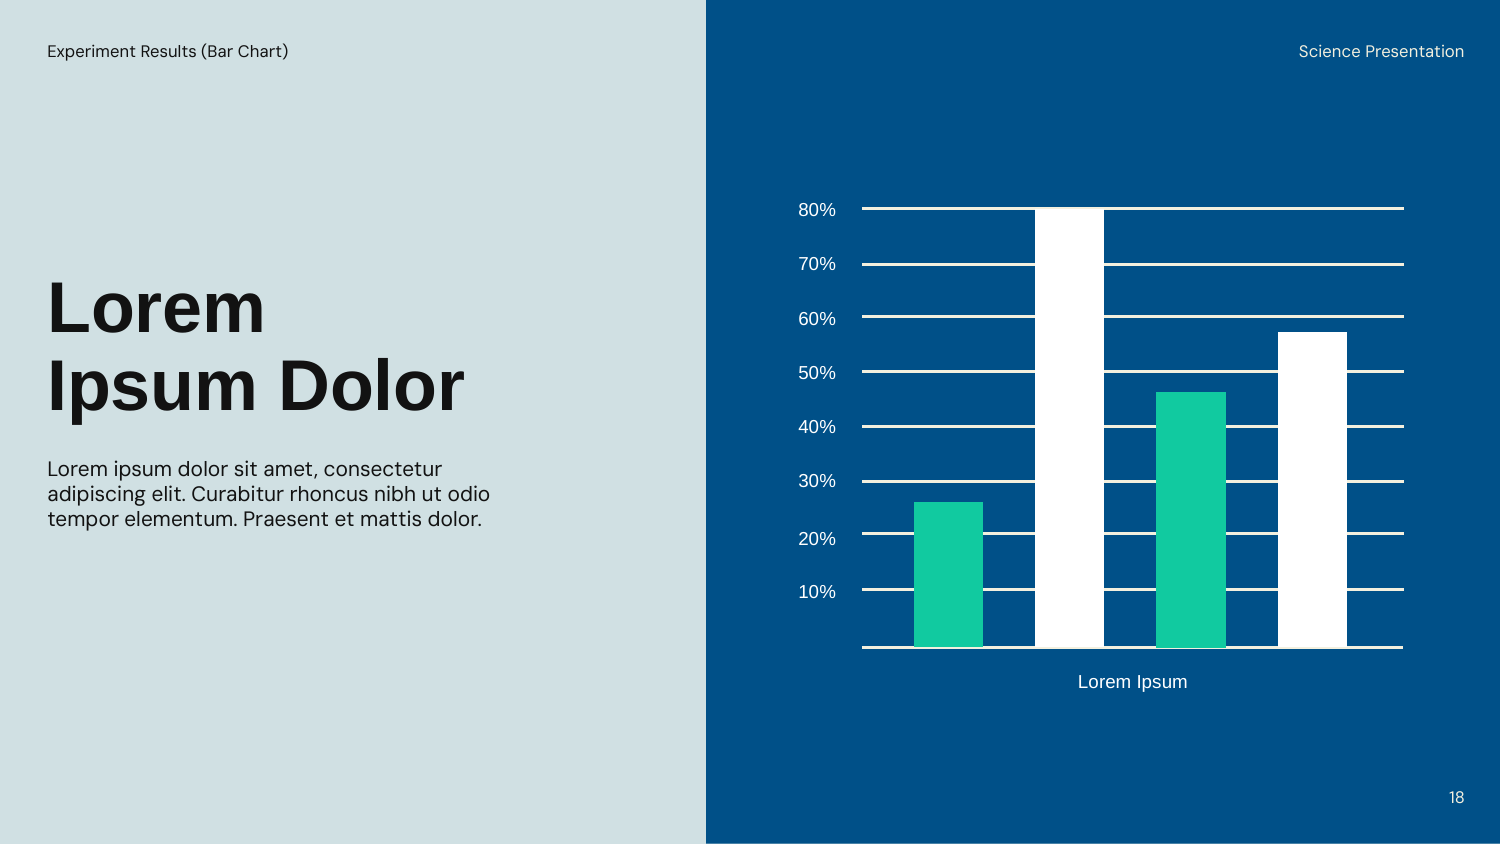

Experiment Results (Bar Chart)
Science Presentation
# Lorem
Ipsum Dolor
80%

70%
60%

50%

40%
Lorem ipsum dolor sit amet, consectetur adipiscing elit. Curabitur rhoncus nibh ut odio tempor elementum. Praesent et mattis dolor.
30%

20%
10%
Lorem Ipsum
18